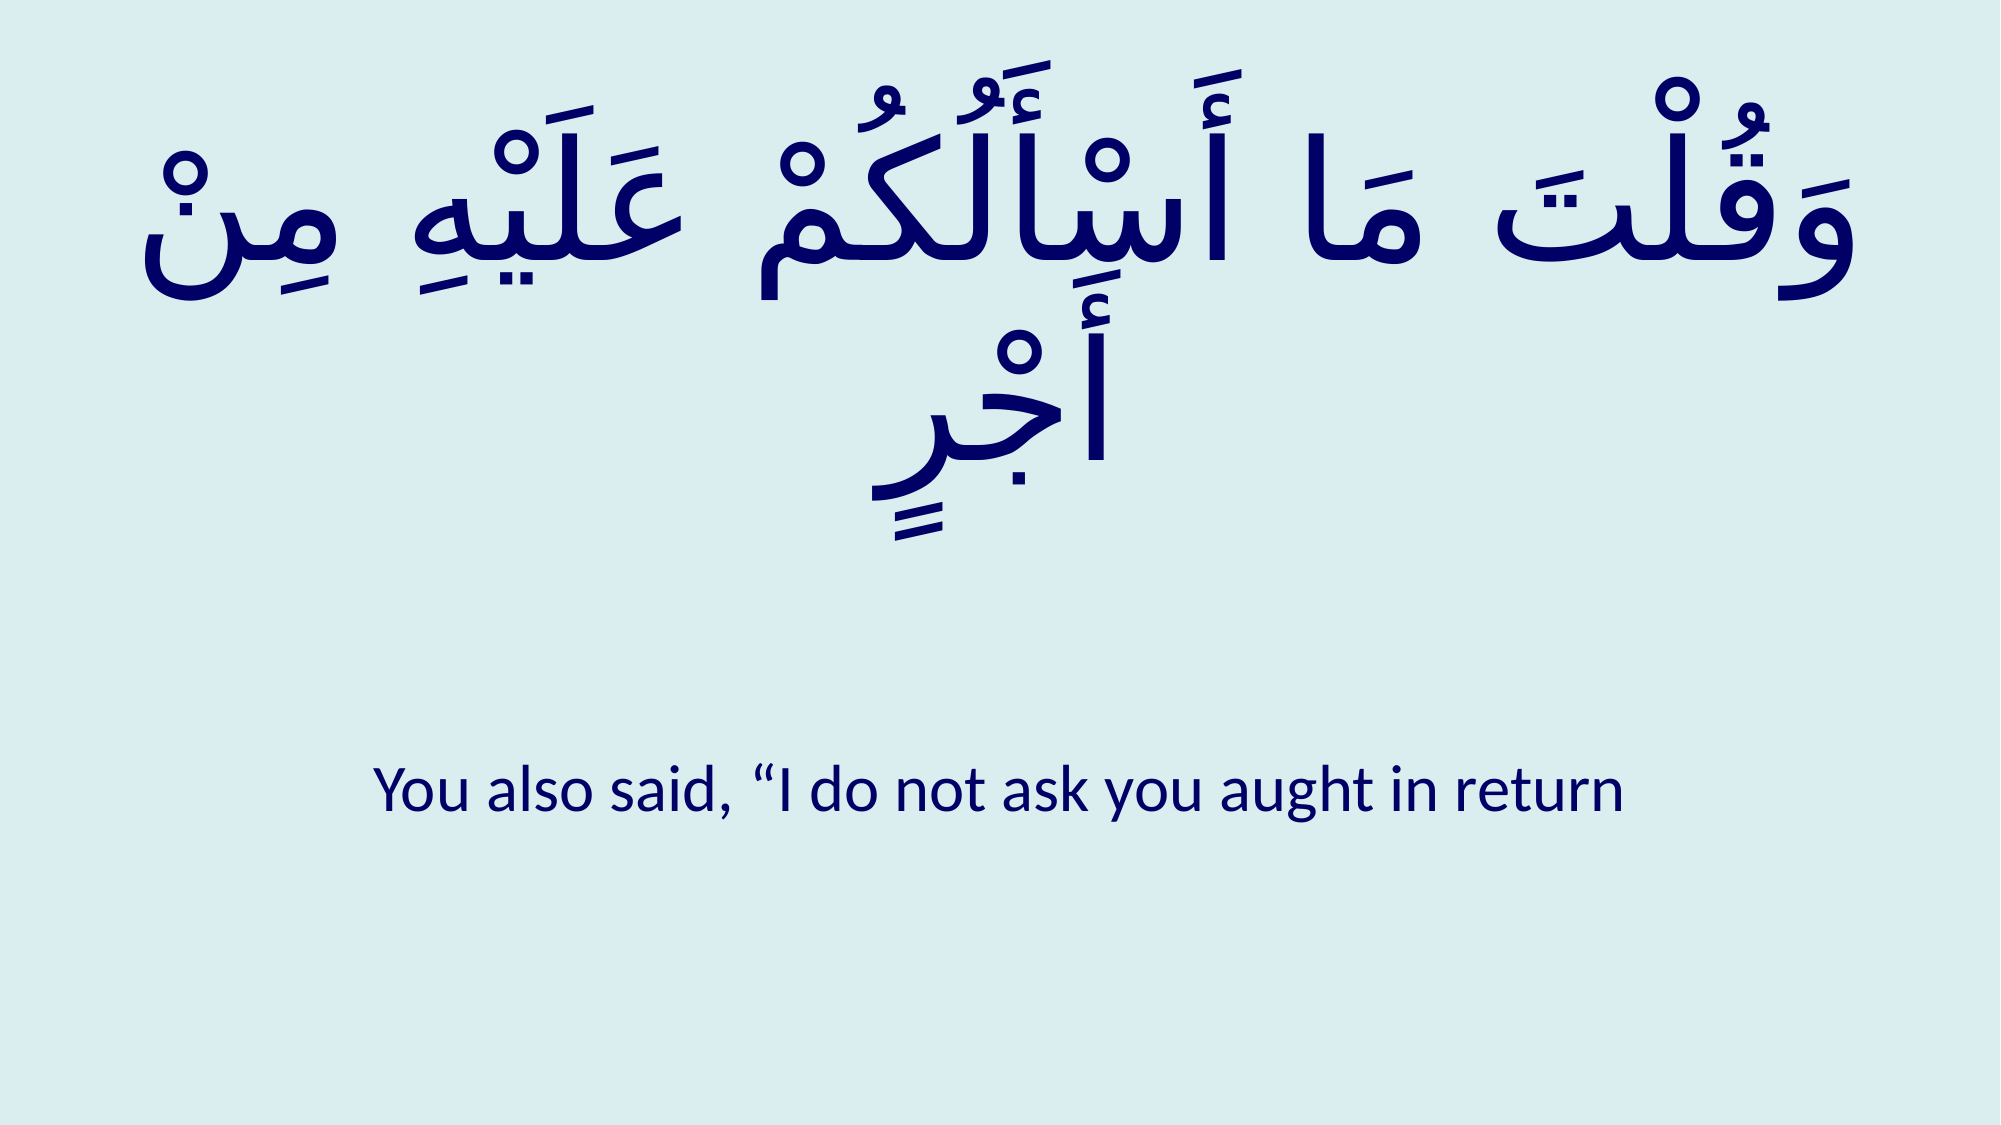

# وَقُلْتَ مَا أَسْأَلُكُمْ عَلَيْهِ مِنْ أَجْرٍ
You also said, “I do not ask you aught in return